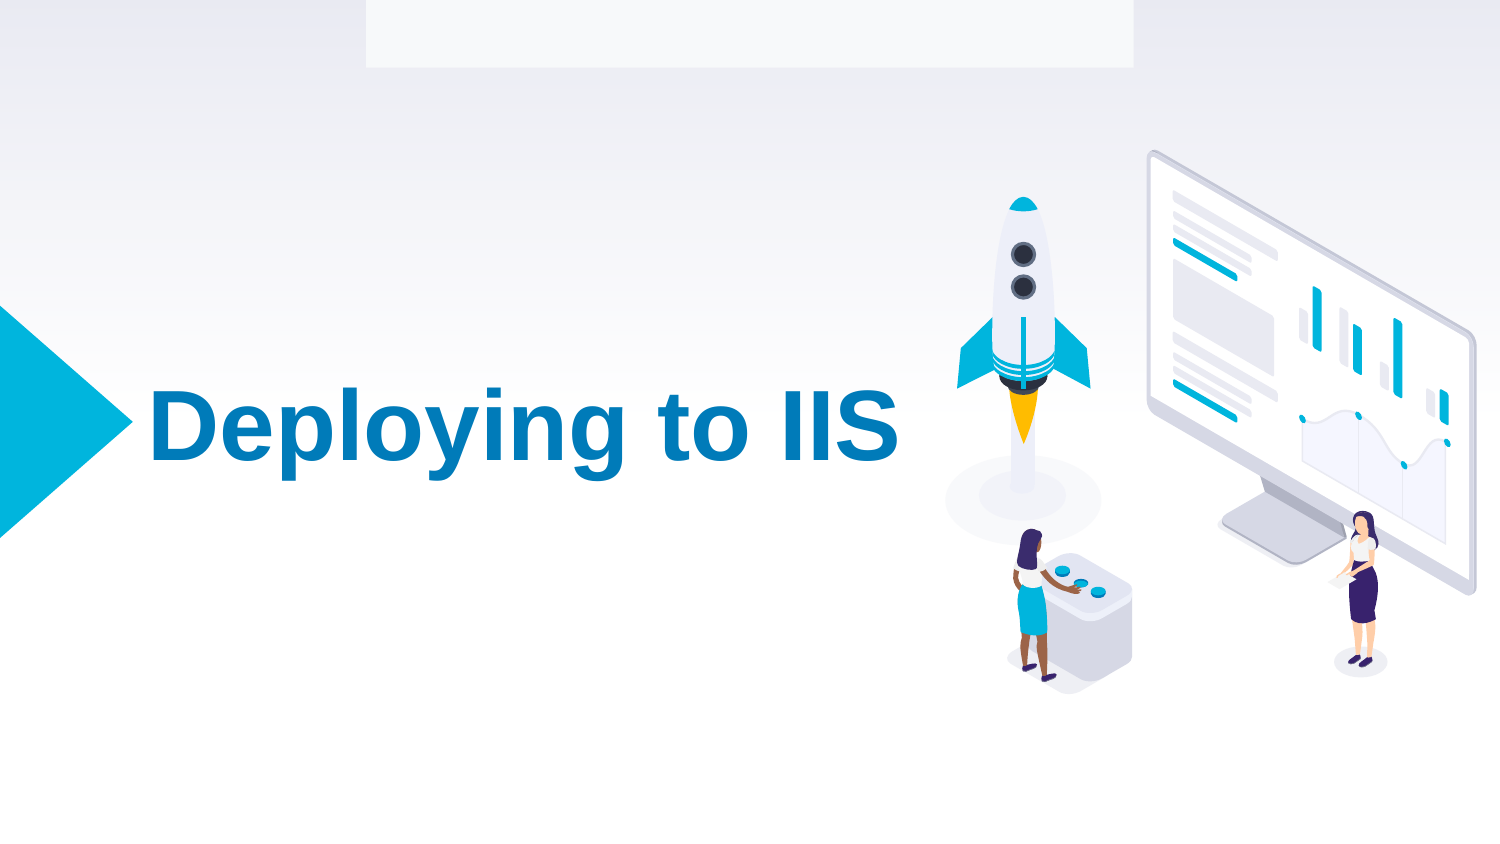

Environment Configuration and Account Setup

# Deploying to IIS